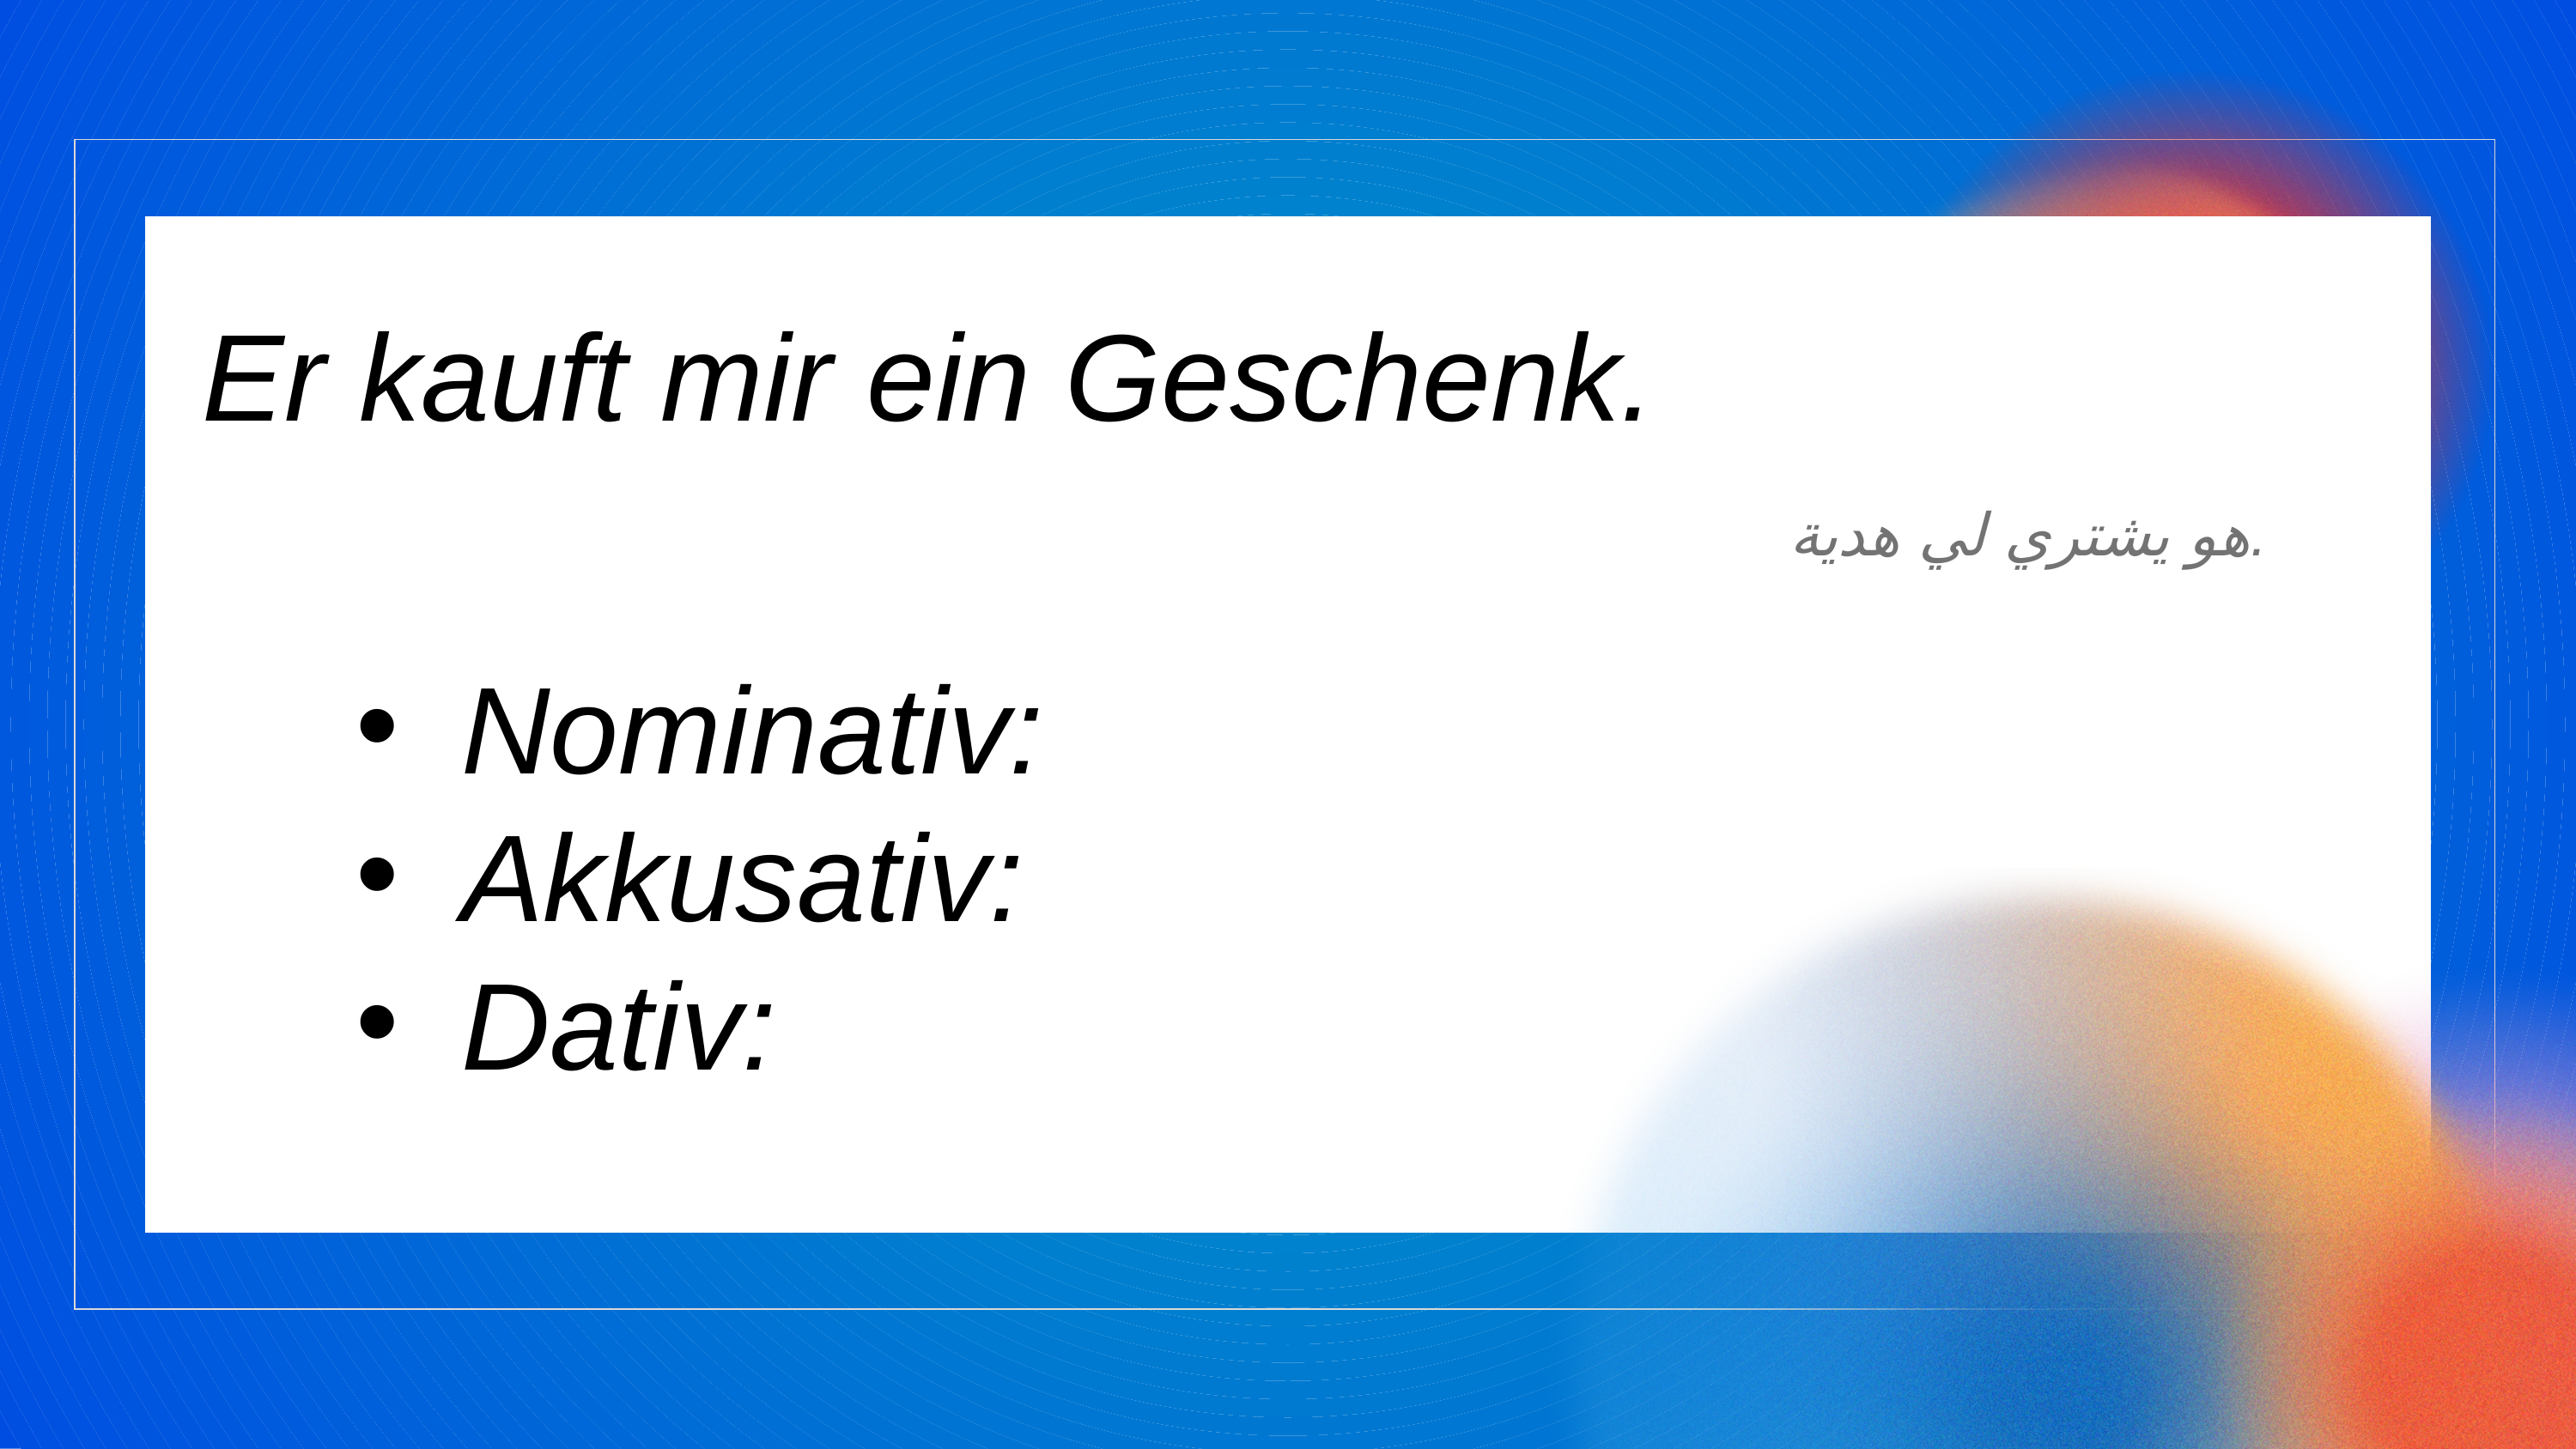

Er kauft mir ein Geschenk.
هو يشتري لي هدية.
Nominativ:
Akkusativ:
Dativ: